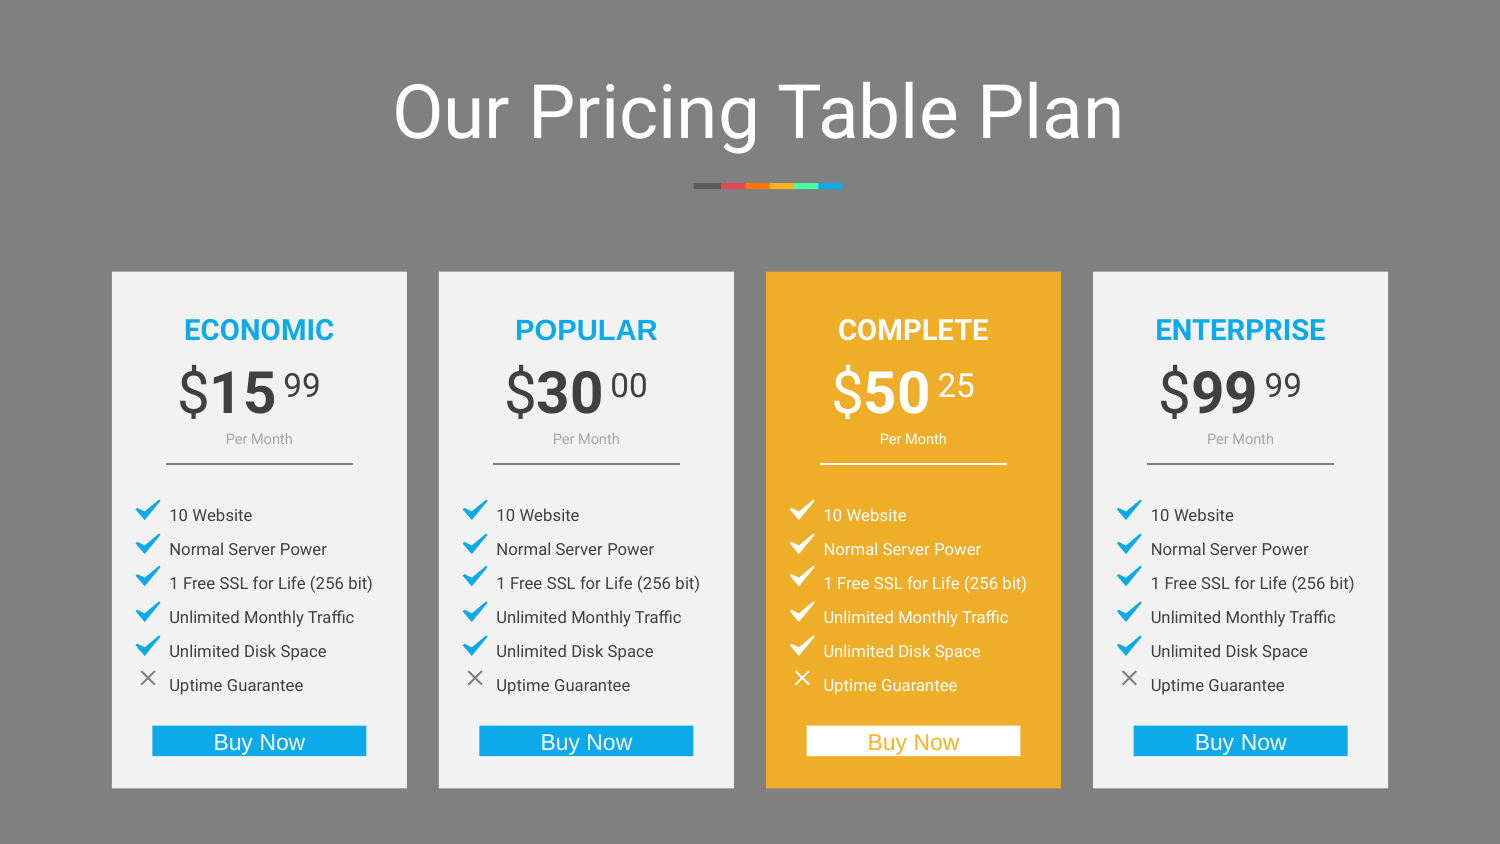

Our Pricing Table Plan

ECONOMIC
POPULAR
COMPLETE
ENTERPRISE
$15
99
$30
00
$50
25
$99
99
Per Month
Per Month
Per Month
Per Month
10 Website
10 Website
10 Website
10 Website

Normal Server Power

1 Free SSL for Life (256 bit)

Unlimited Monthly Traffic

Unlimited Disk Space

Uptime Guarantee

Normal Server Power
Normal Server Power
Normal Server Power

1 Free SSL for Life (256 bit)
1 Free SSL for Life (256 bit)
1 Free SSL for Life (256 bit)

Unlimited Monthly Traffic
Unlimited Monthly Traffic
Unlimited Monthly Traffic

Unlimited Disk Space
Unlimited Disk Space
Unlimited Disk Space

Uptime Guarantee
Uptime Guarantee
Uptime Guarantee

Buy Now
Buy Now
Buy Now
Buy Now